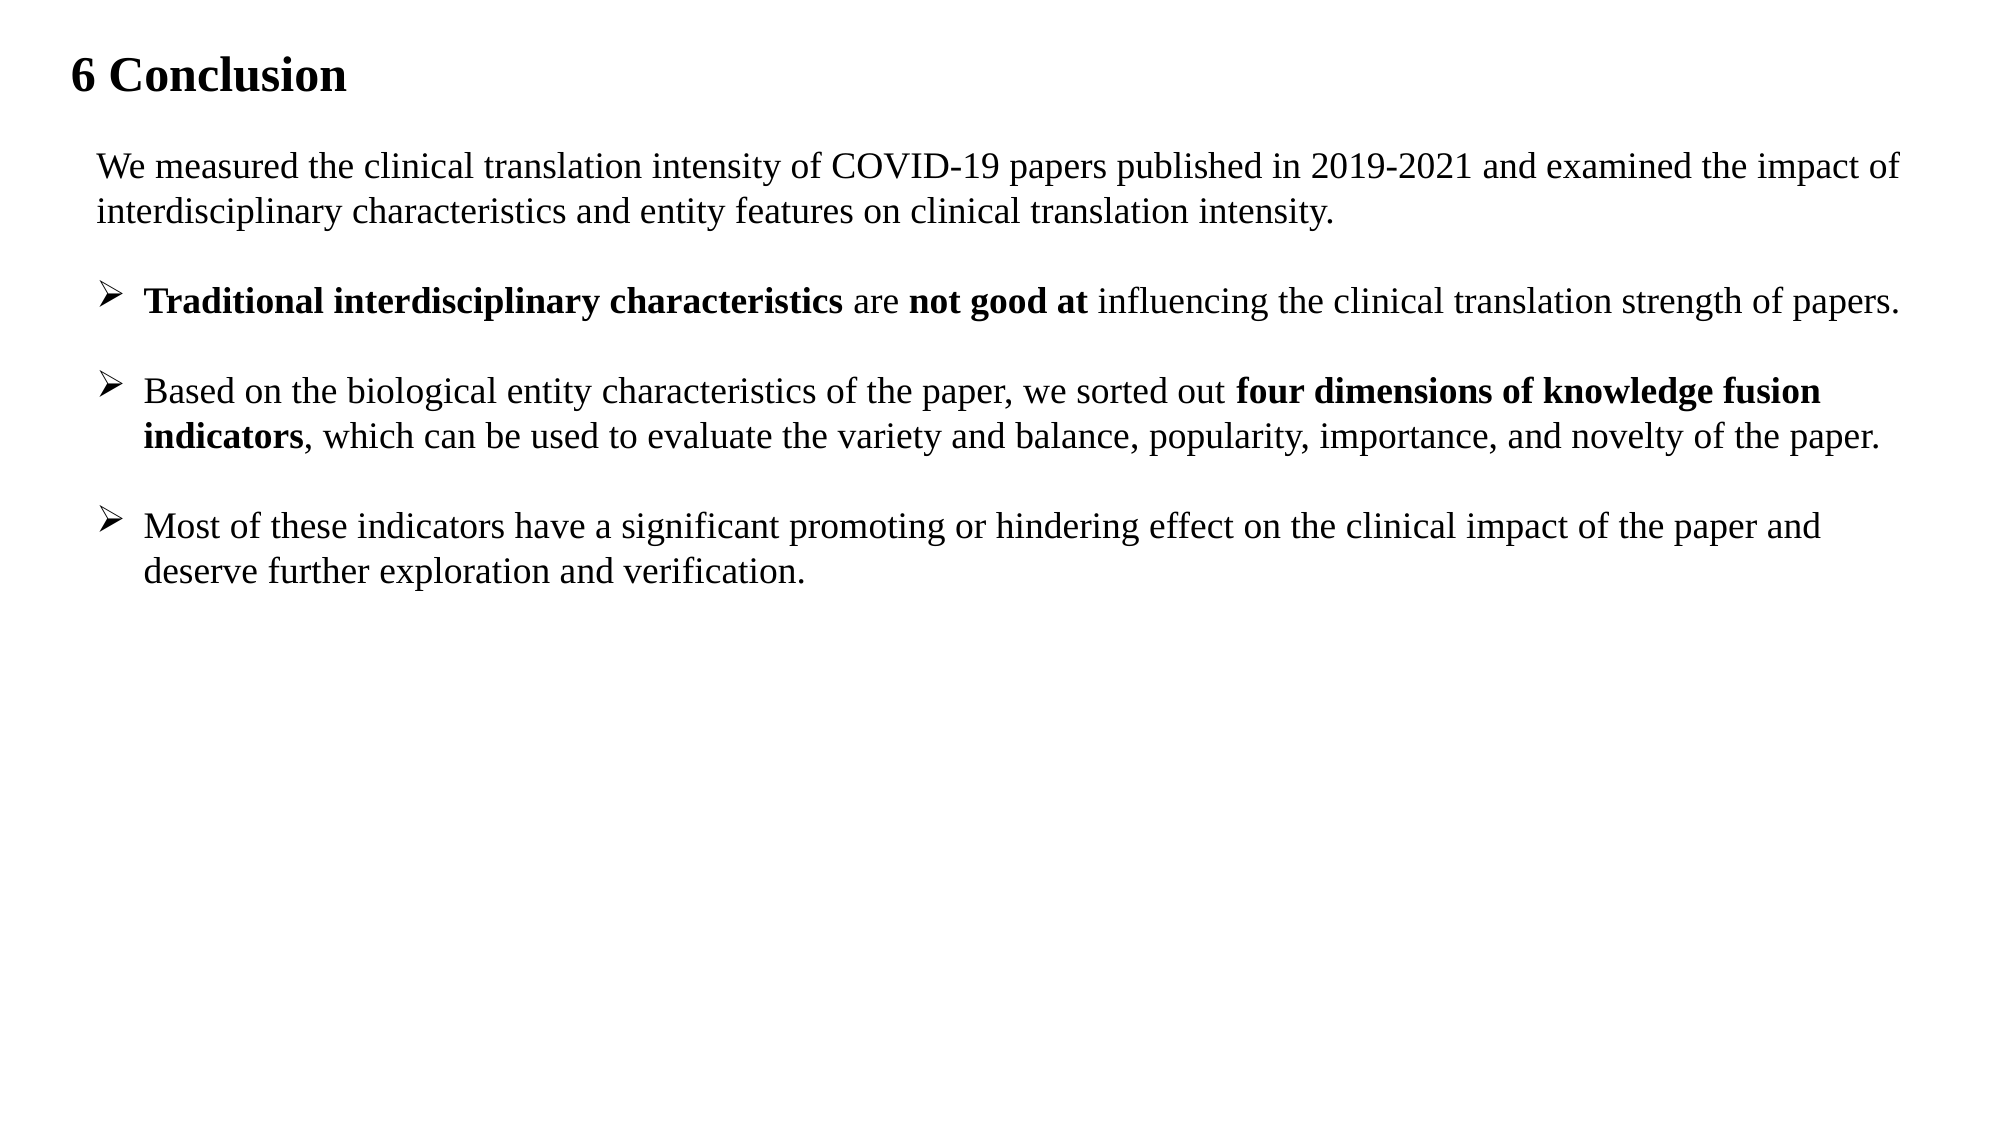

6 Conclusion
We measured the clinical translation intensity of COVID-19 papers published in 2019-2021 and examined the impact of interdisciplinary characteristics and entity features on clinical translation intensity.

Traditional interdisciplinary characteristics are not good at influencing the clinical translation strength of papers.

Based on the biological entity characteristics of the paper, we sorted out four dimensions of knowledge fusion indicators, which can be used to evaluate the variety and balance, popularity, importance, and novelty of the paper.

Most of these indicators have a significant promoting or hindering effect on the clinical impact of the paper and deserve further exploration and verification.